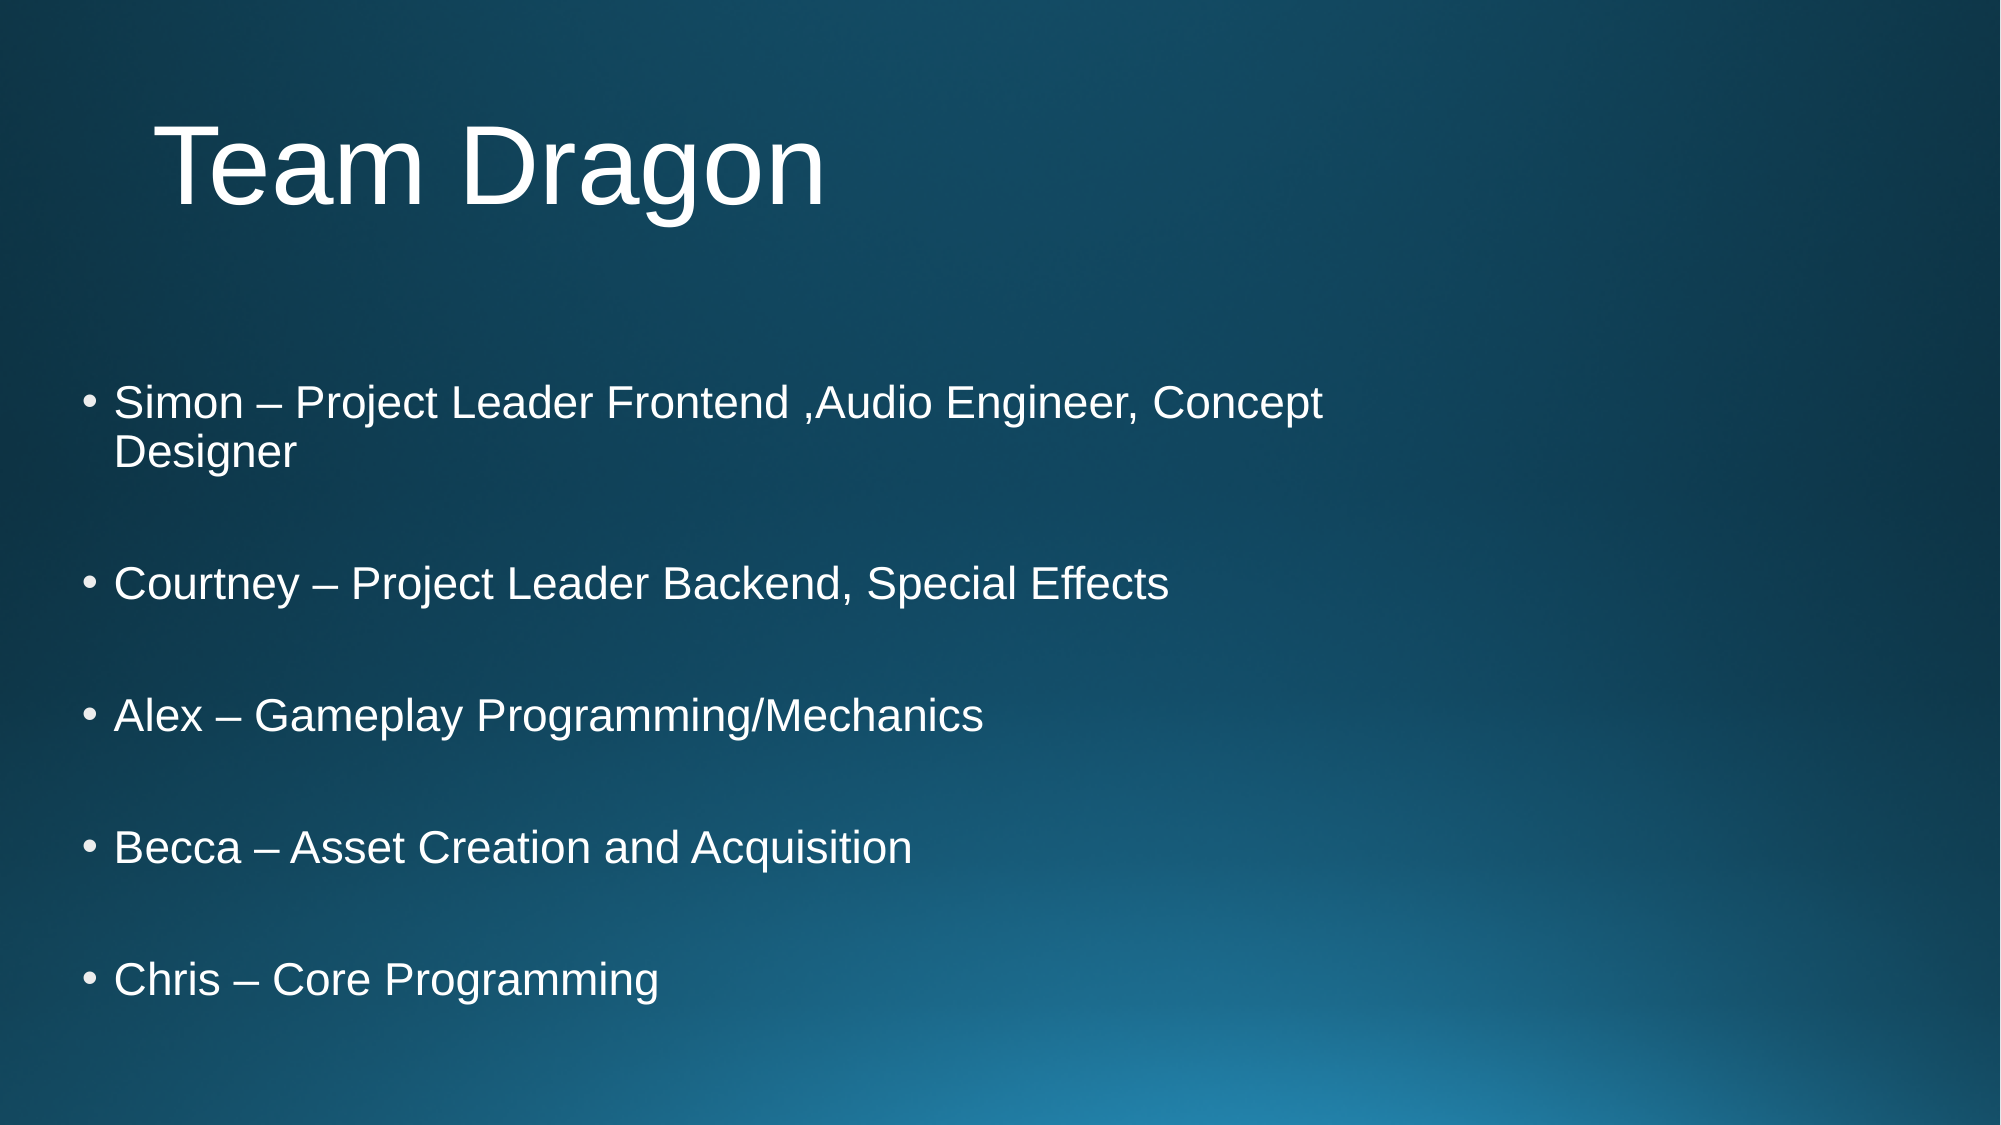

# Team Dragon

Simon – Project Leader Frontend ,Audio Engineer, Concept Designer

Courtney – Project Leader Backend, Special Effects

Alex – Gameplay Programming/Mechanics

Becca – Asset Creation and Acquisition

Chris – Core Programming